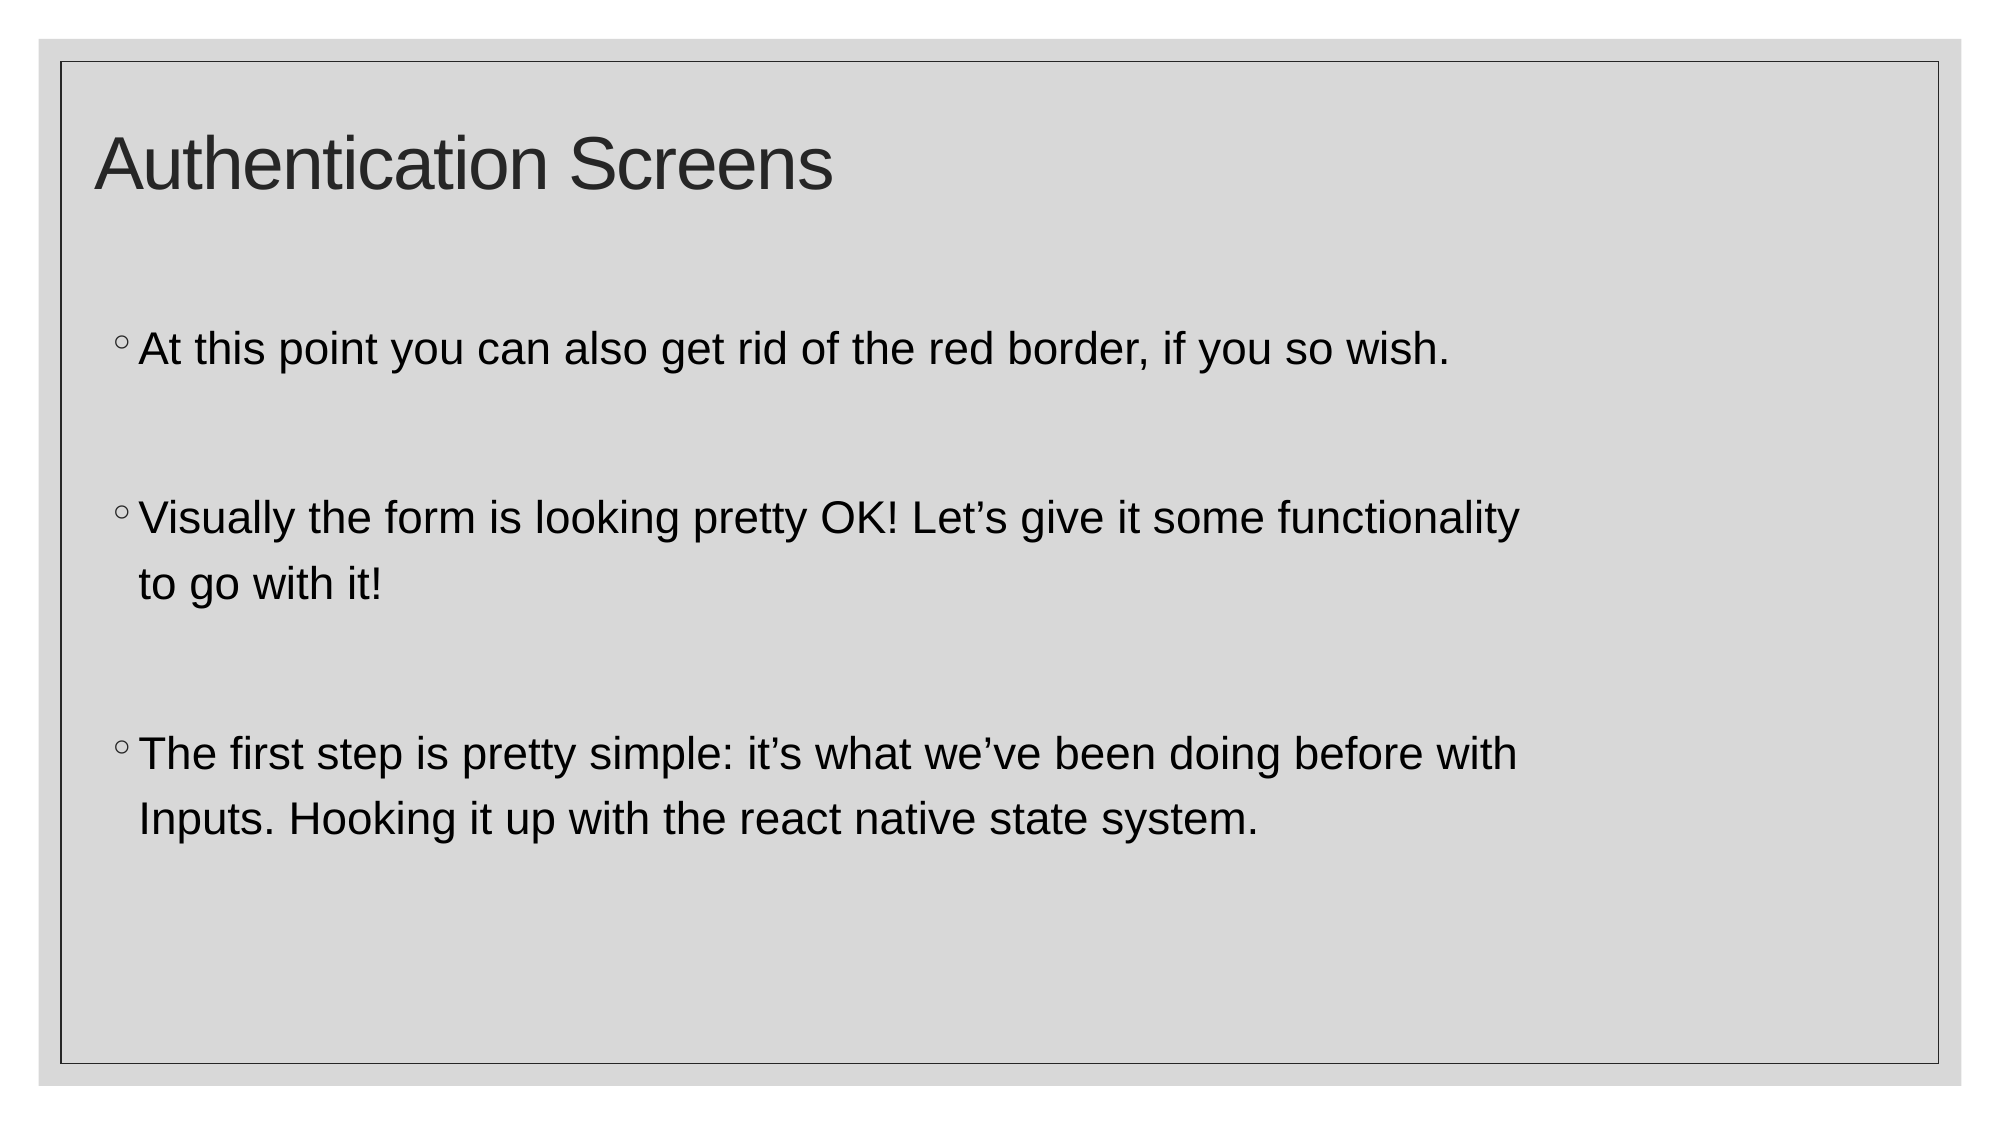

# Authentication Screens
At this point you can also get rid of the red border, if you so wish.

Visually the form is looking pretty OK! Let’s give it some functionality to go with it!

The first step is pretty simple: it’s what we’ve been doing before with Inputs. Hooking it up with the react native state system.